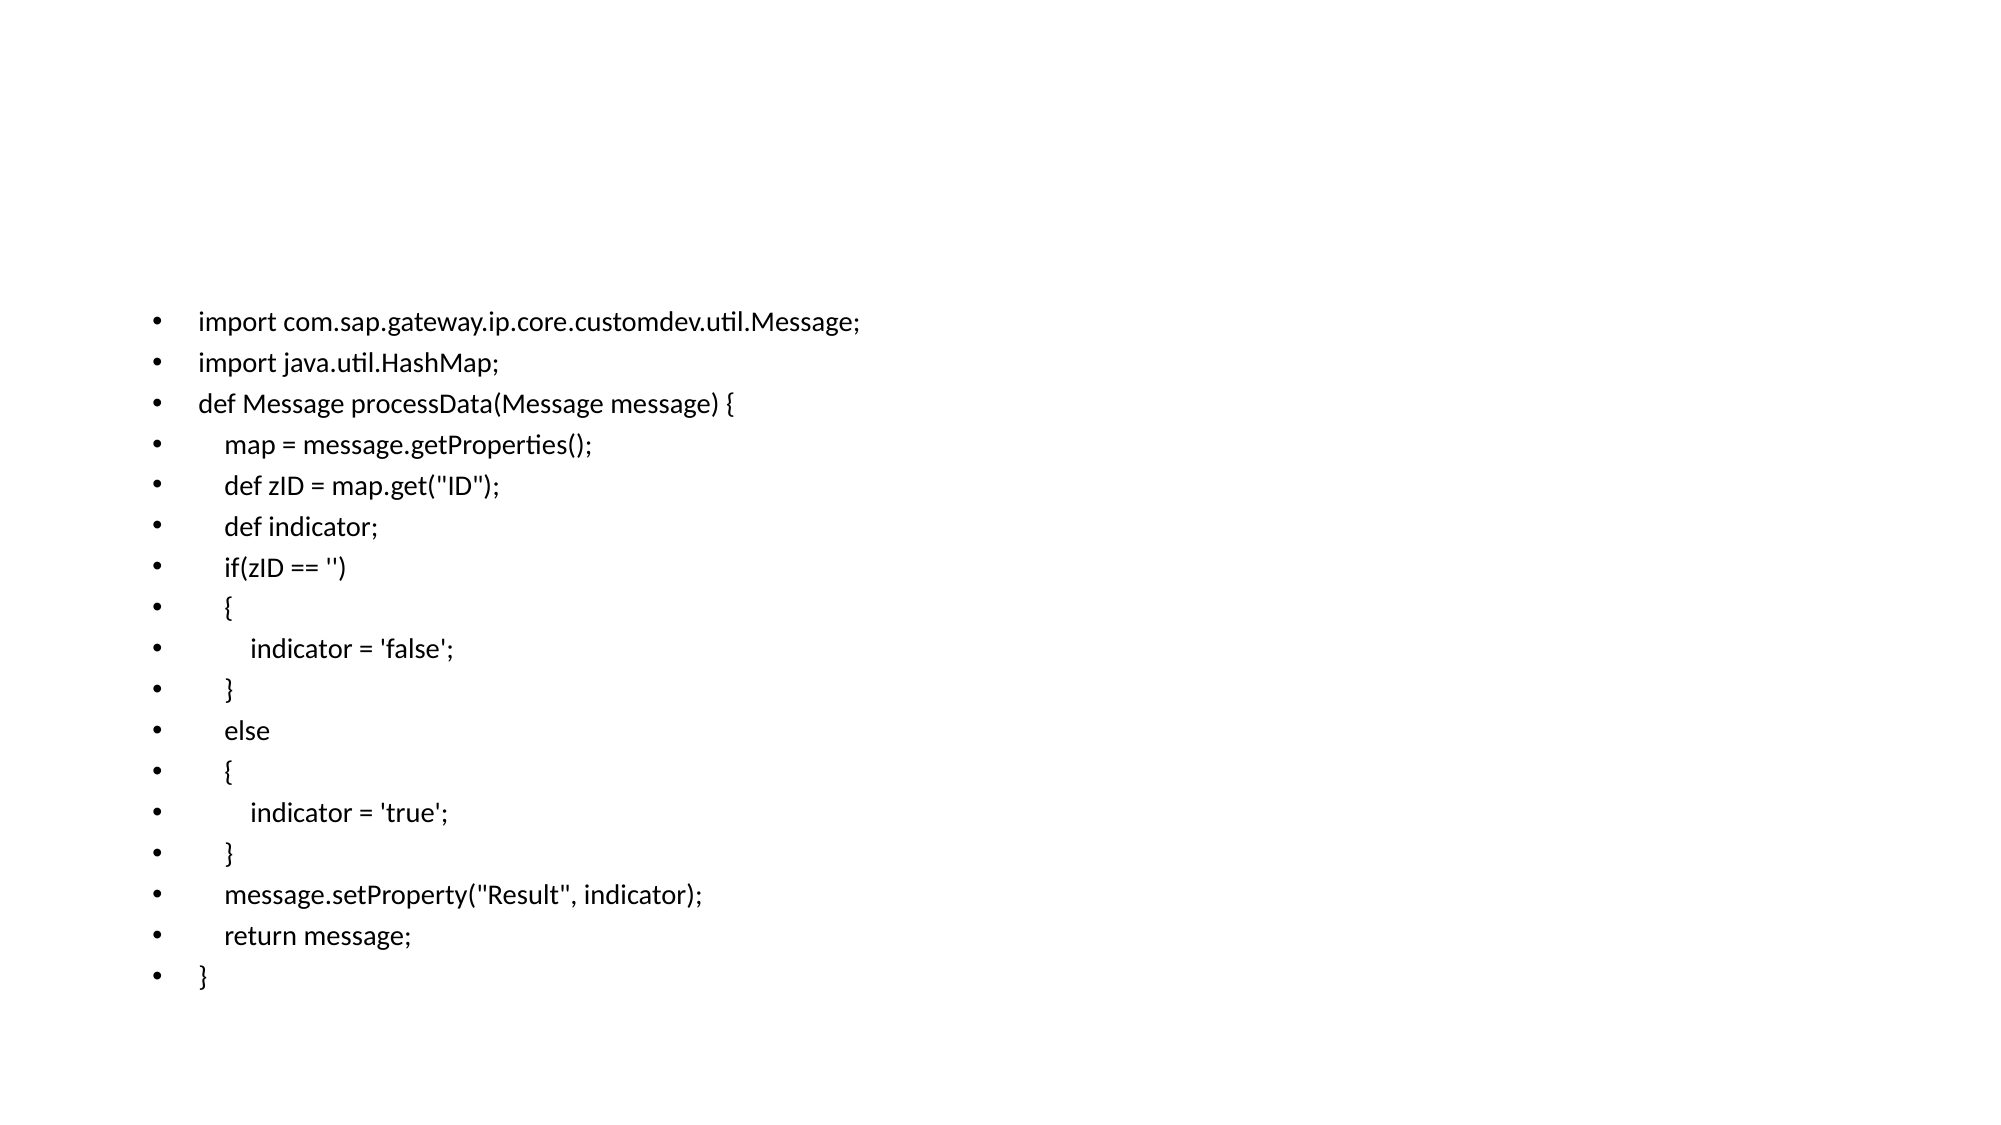

#
import com.sap.gateway.ip.core.customdev.util.Message;
import java.util.HashMap;
def Message processData(Message message) {
    map = message.getProperties();
    def zID = map.get("ID");
    def indicator;
    if(zID == '')
    {
        indicator = 'false';
    }
    else
    {
        indicator = 'true';
    }
    message.setProperty("Result", indicator);
    return message;
}